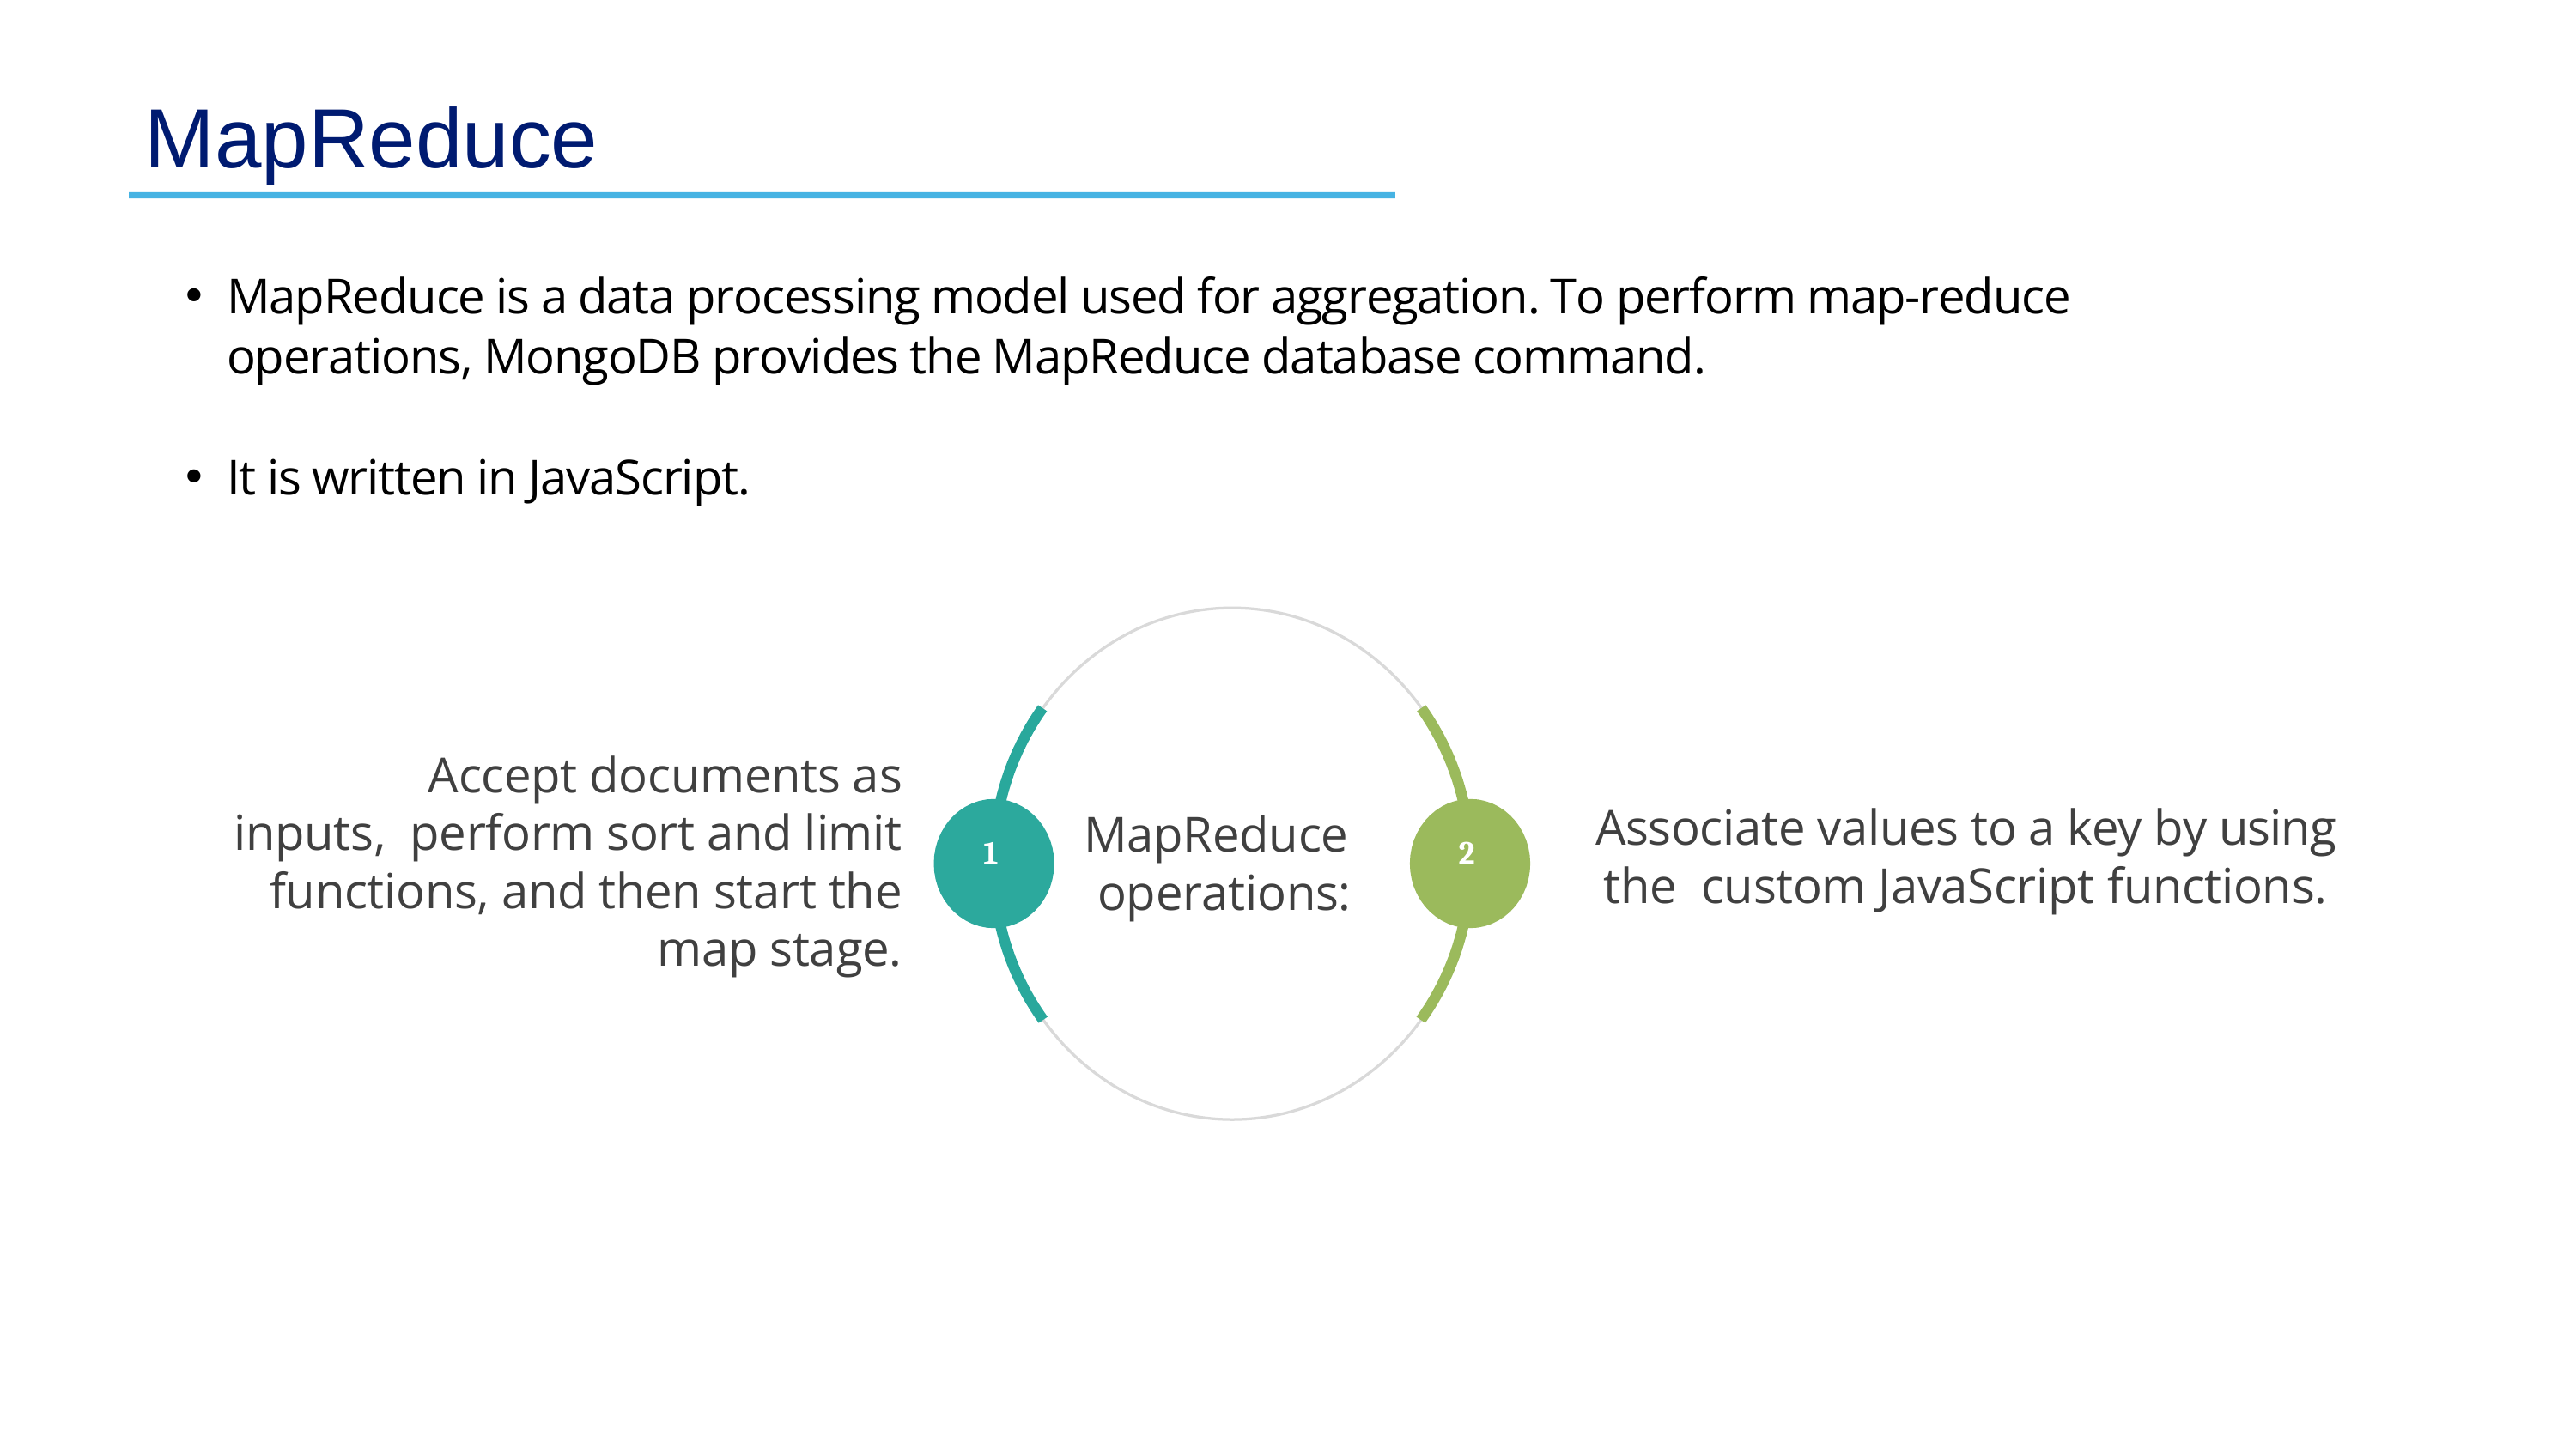

MapReduce

MapReduce is a data processing model used for aggregation. To perform map-reduce operations, MongoDB provides the MapReduce database command.

It is written in JavaScript.

Associate values to a key by using the  custom JavaScript functions.
MapReduce  operations:
1
2

Accept documents as inputs,  perform sort and limit functions, and then start the map stage.